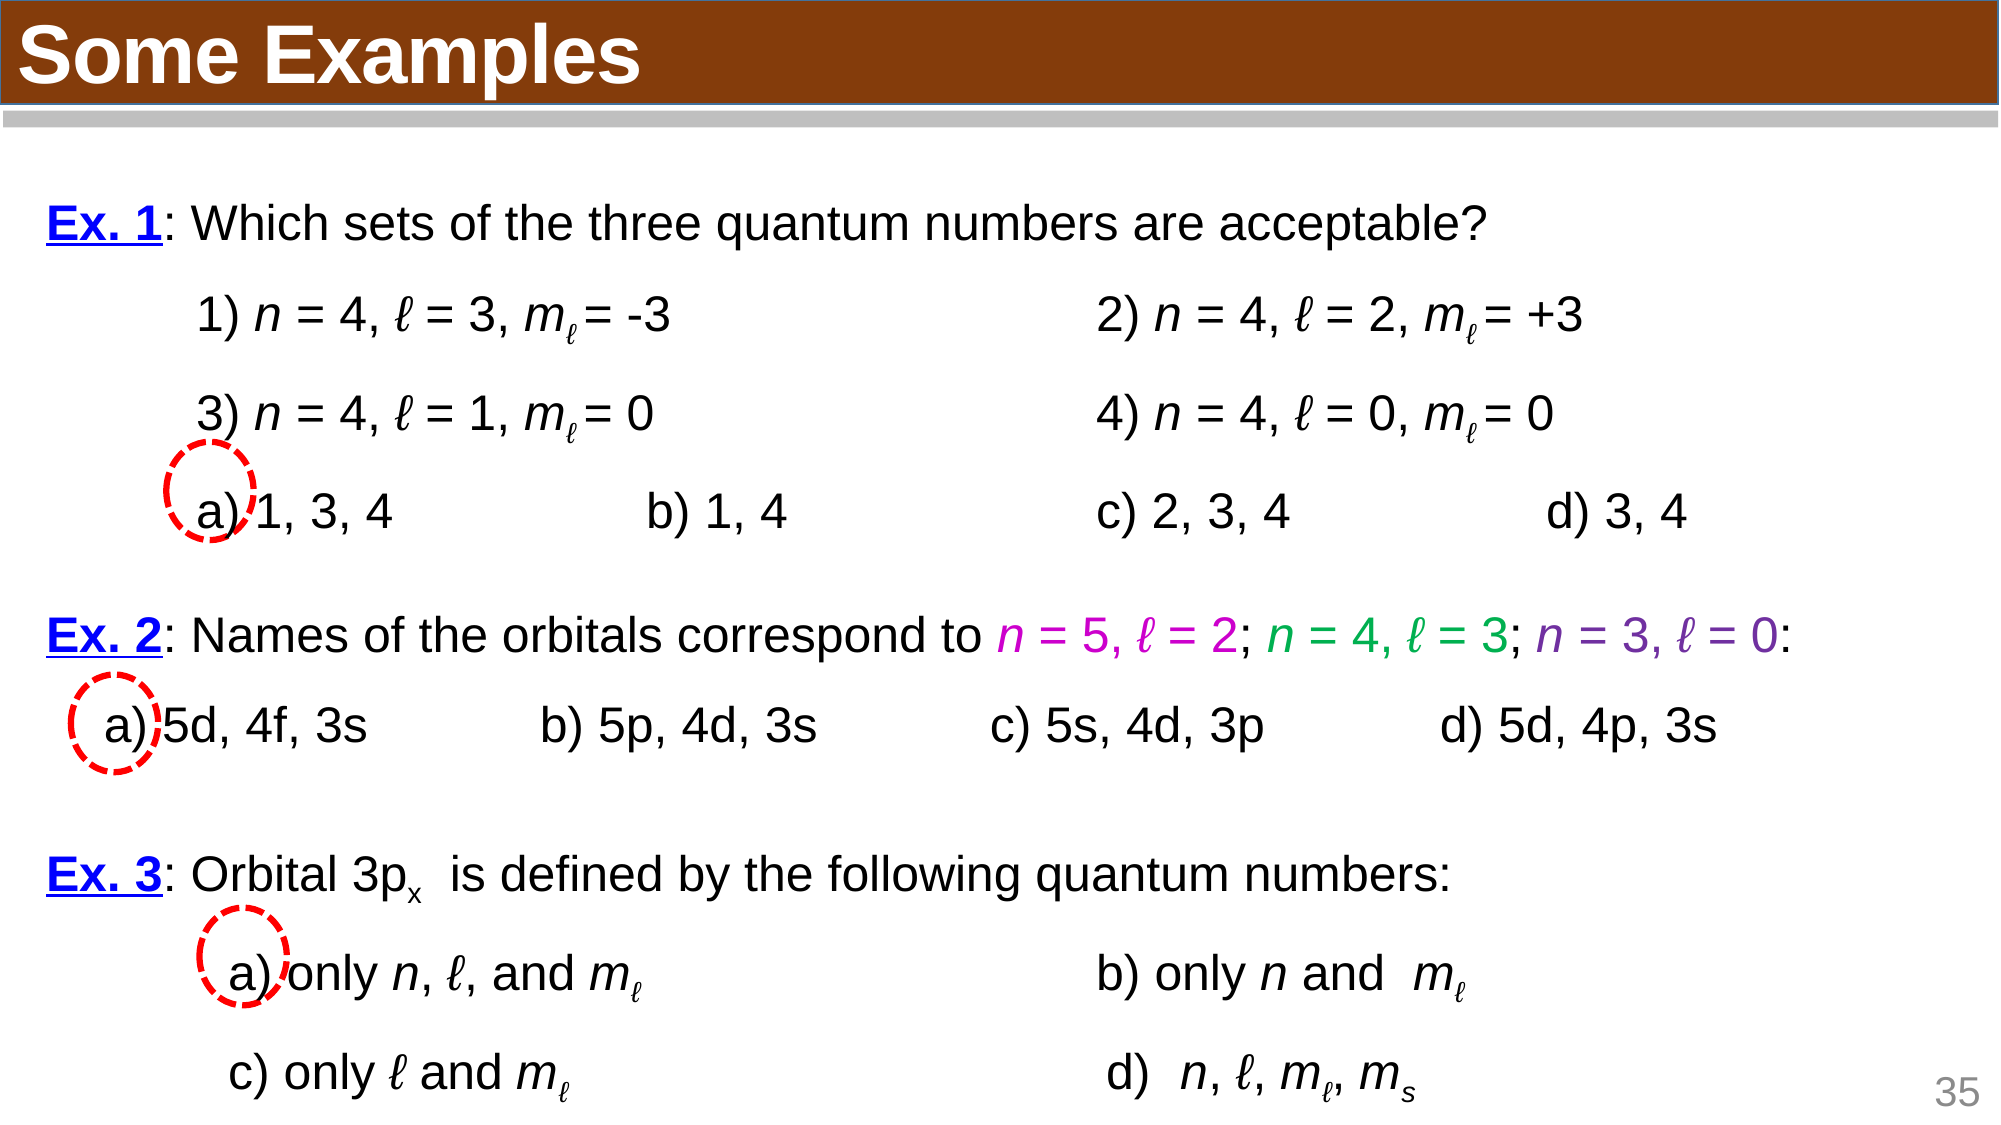

Some Examples

Ex. 1: Which sets of the three quantum numbers are acceptable?
 	1) n = 4, ℓ = 3, mℓ = -3			2) n = 4, ℓ = 2, mℓ = +3
	3) n = 4, ℓ = 1, mℓ = 0			4) n = 4, ℓ = 0, mℓ = 0
 	a) 1, 3, 4		b) 1, 4			c) 2, 3, 4		d) 3, 4

Ex. 2: Names of the orbitals correspond to n = 5, ℓ = 2; n = 4, ℓ = 3; n = 3, ℓ = 0:
 a) 5d, 4f, 3s		b) 5p, 4d, 3s		c) 5s, 4d, 3p		d) 5d, 4p, 3s

Ex. 3: Orbital 3px  is defined by the following quantum numbers:
             a) only n, ℓ, and mℓ 			b) only n and  mℓ
             c) only ℓ and mℓ	                                 d)  n, ℓ, mℓ, ms

35